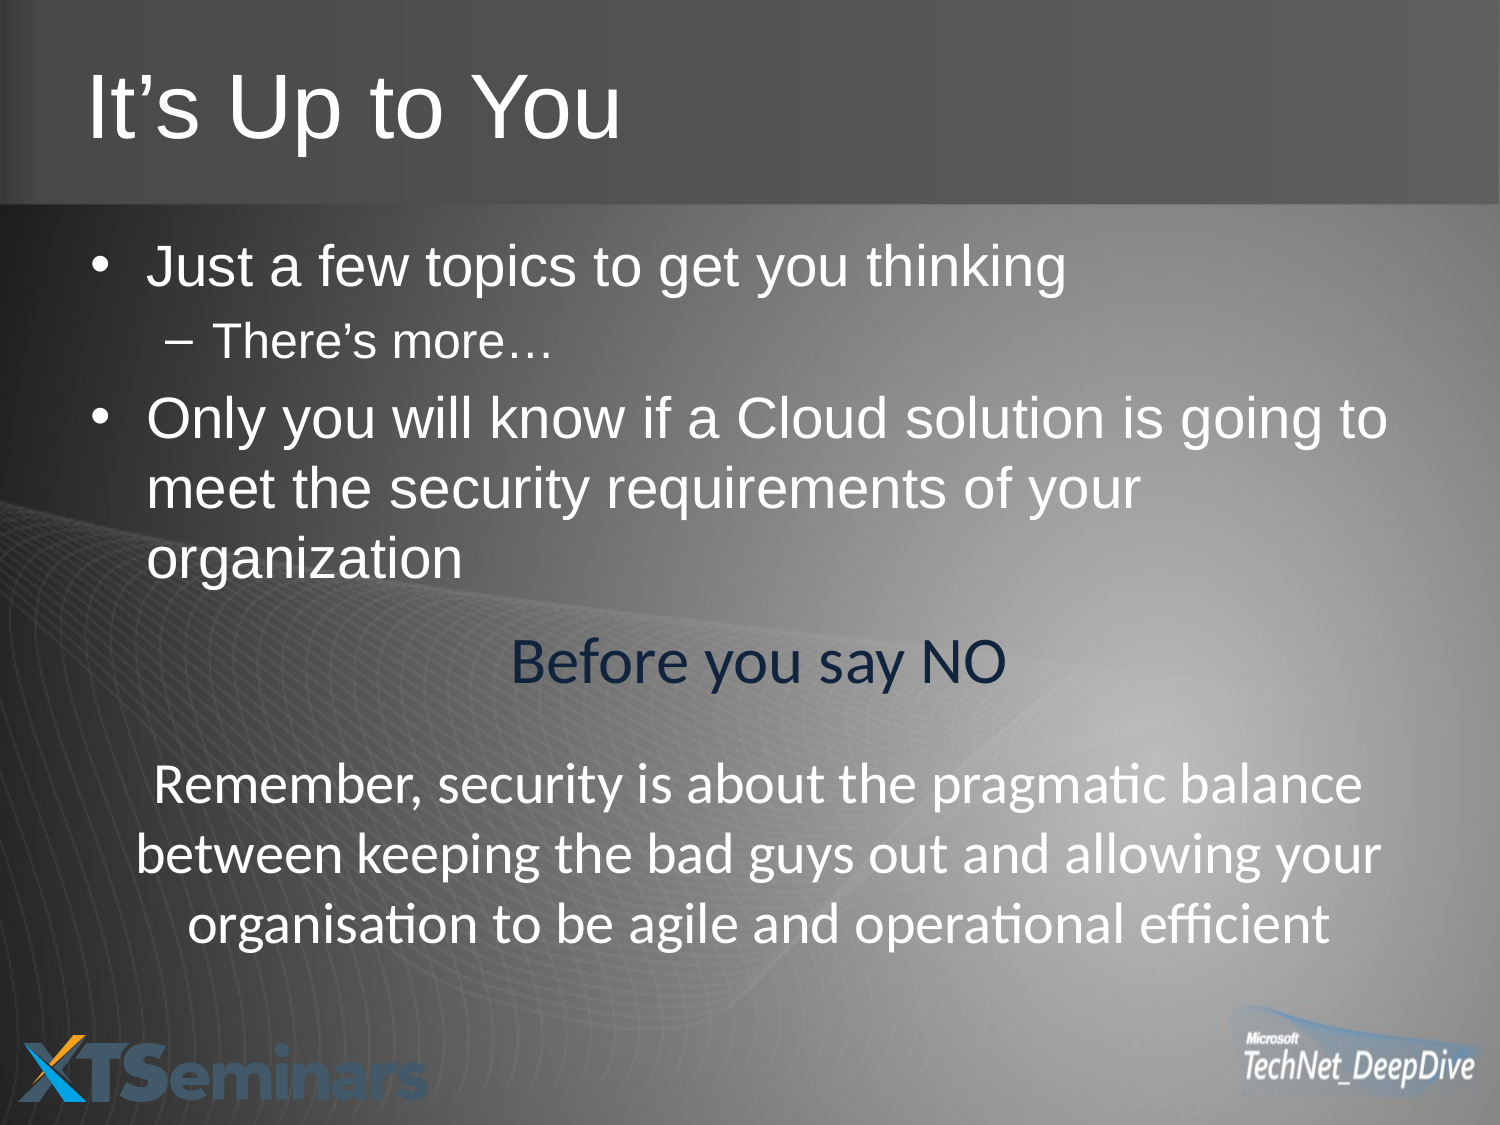

# It’s Up to You
Just a few topics to get you thinking
There’s more…
Only you will know if a Cloud solution is going to meet the security requirements of your organization
Before you say NO
Remember, security is about the pragmatic balance between keeping the bad guys out and allowing your organisation to be agile and operational efficient